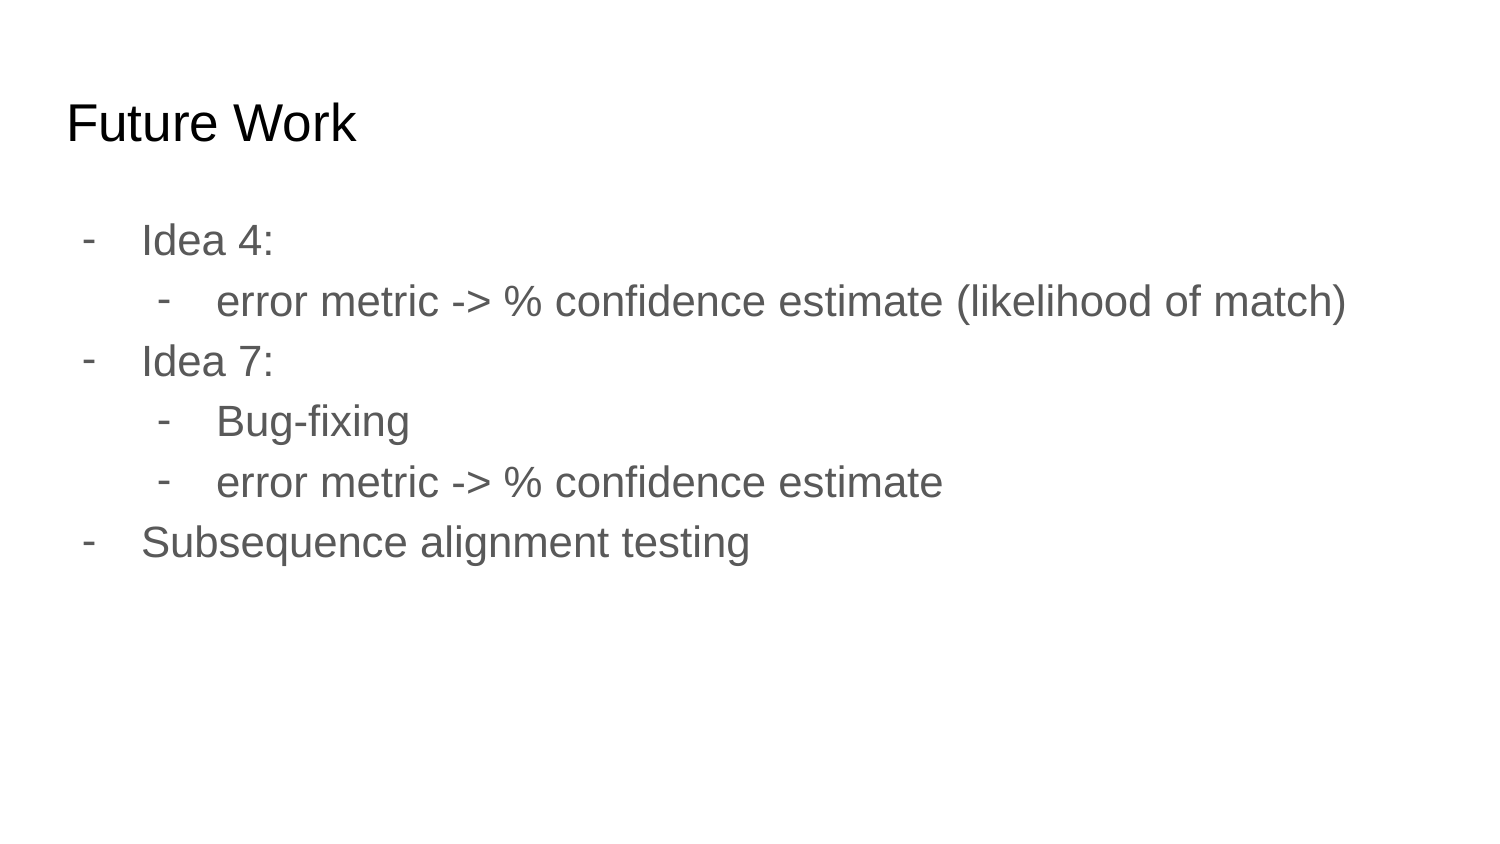

# Future Work
Idea 4:
error metric -> % confidence estimate (likelihood of match)
Idea 7:
Bug-fixing
error metric -> % confidence estimate
Subsequence alignment testing